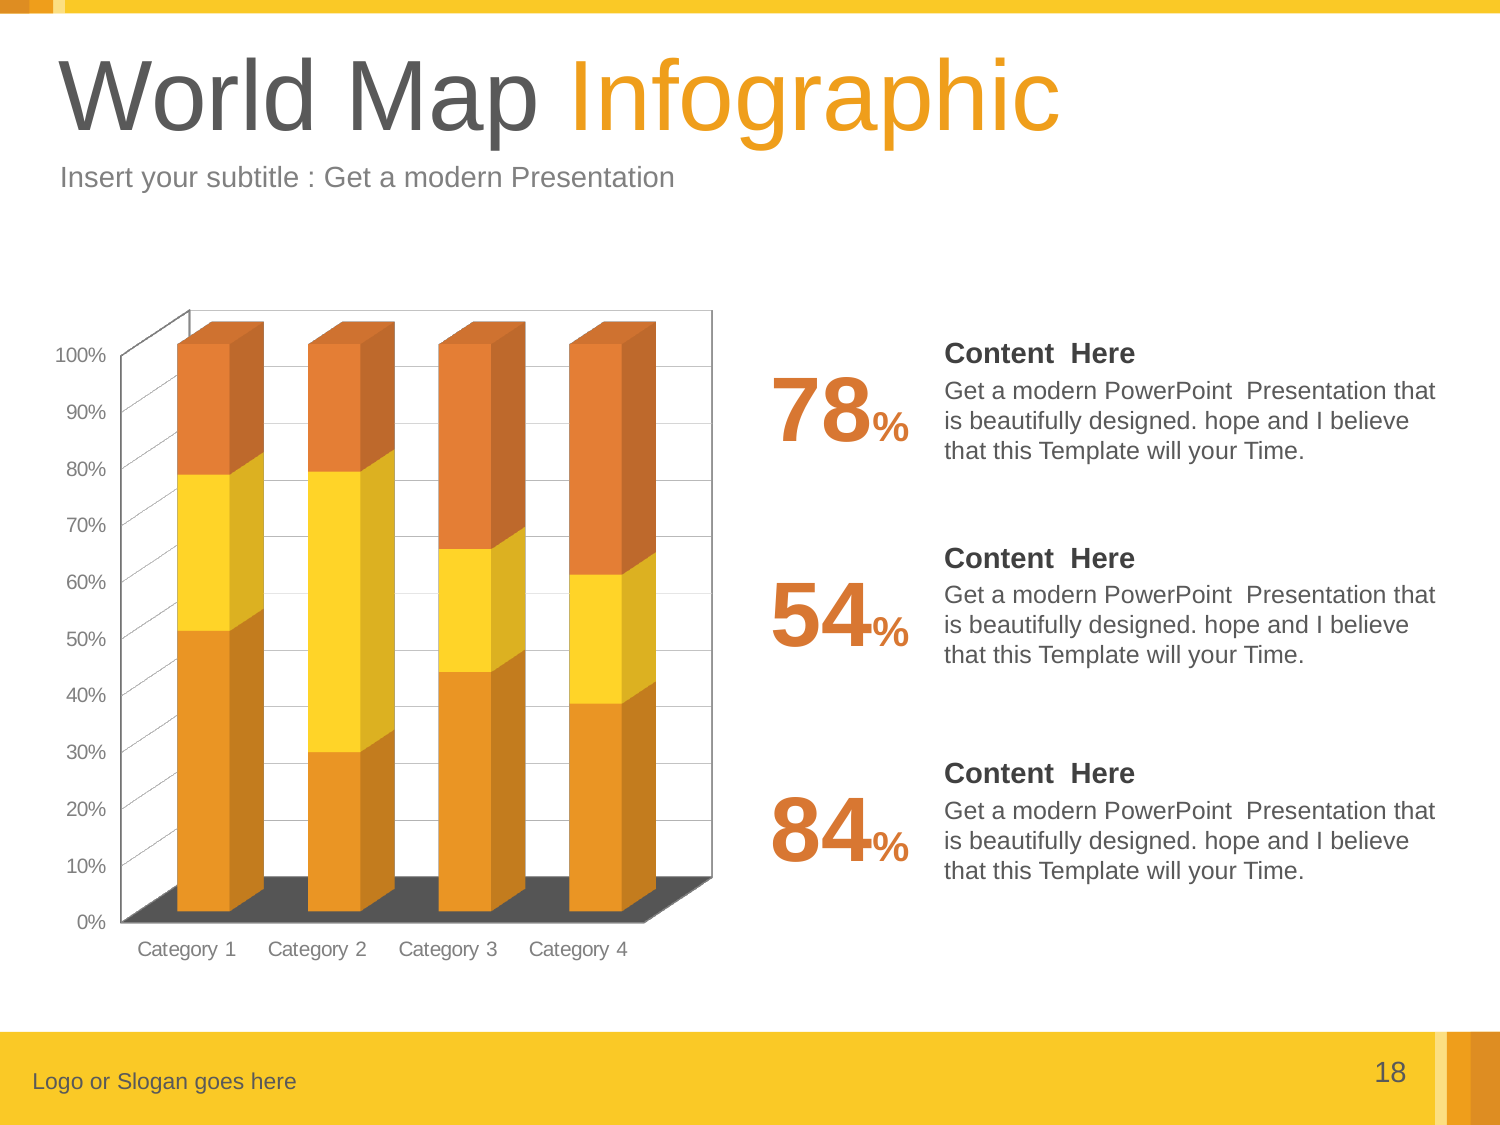

# World Map Infographic
Insert your subtitle : Get a modern Presentation

[unsupported chart]

Content  Here
Get a modern PowerPoint  Presentation that is beautifully designed. hope and I believe that this Template will your Time.
78%
Content  Here
Get a modern PowerPoint  Presentation that is beautifully designed. hope and I believe that this Template will your Time.
54%
Content  Here
Get a modern PowerPoint  Presentation that is beautifully designed. hope and I believe that this Template will your Time.
84%